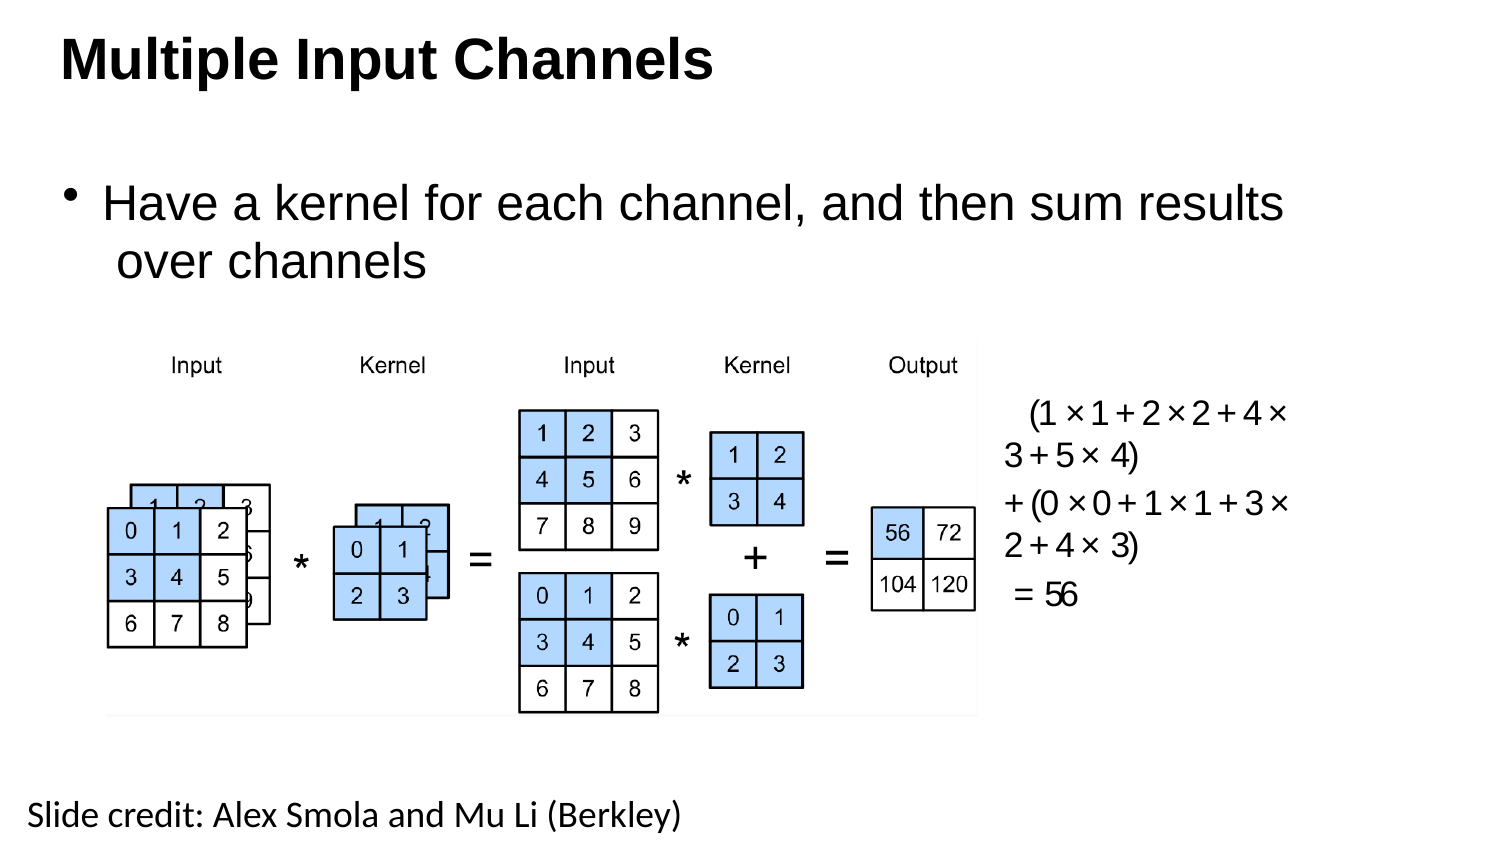

# Multiple Input Channels
Have a kernel for each channel, and then sum results  over channels

   (1 × 1 + 2 × 2 + 4 × 3 + 5 × 4)
+ (0 × 0 + 1 × 1 + 3 × 2 + 4 × 3)
= 56

Slide credit: Alex Smola and Mu Li (Berkley)